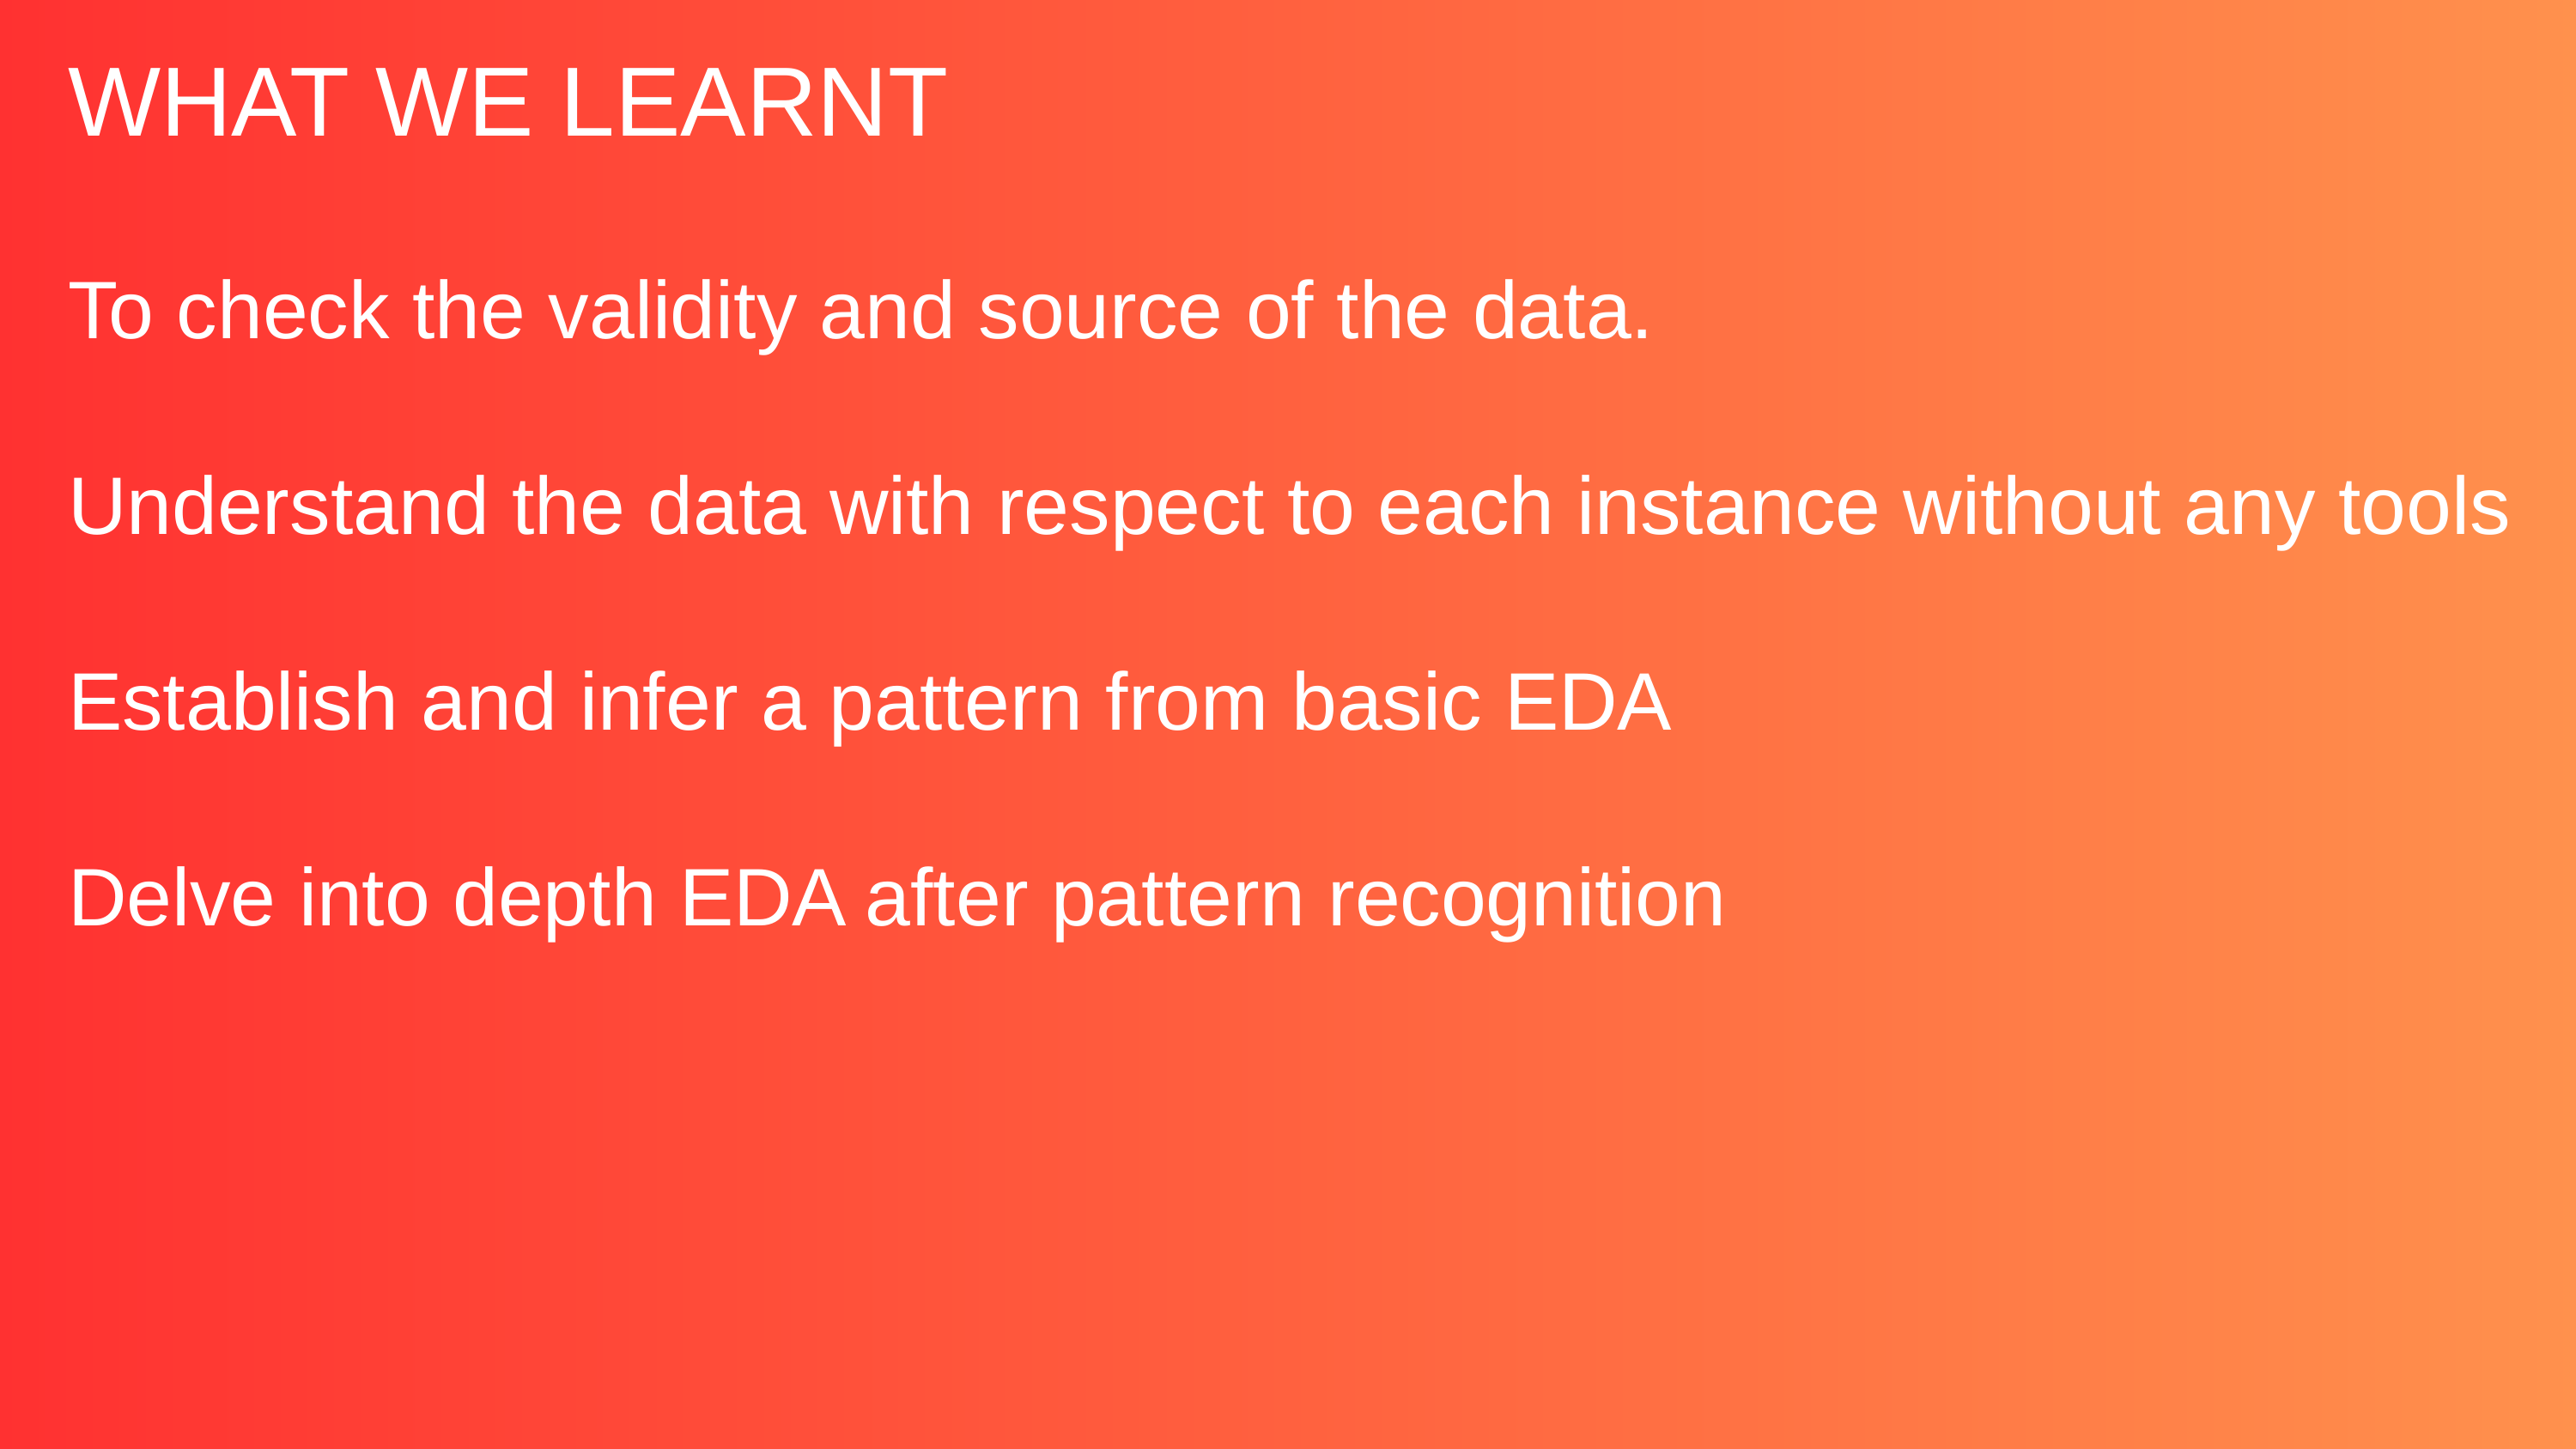

WHAT WE LEARNT
To check the validity and source of the data.

Understand the data with respect to each instance without any tools

Establish and infer a pattern from basic EDA

Delve into depth EDA after pattern recognition